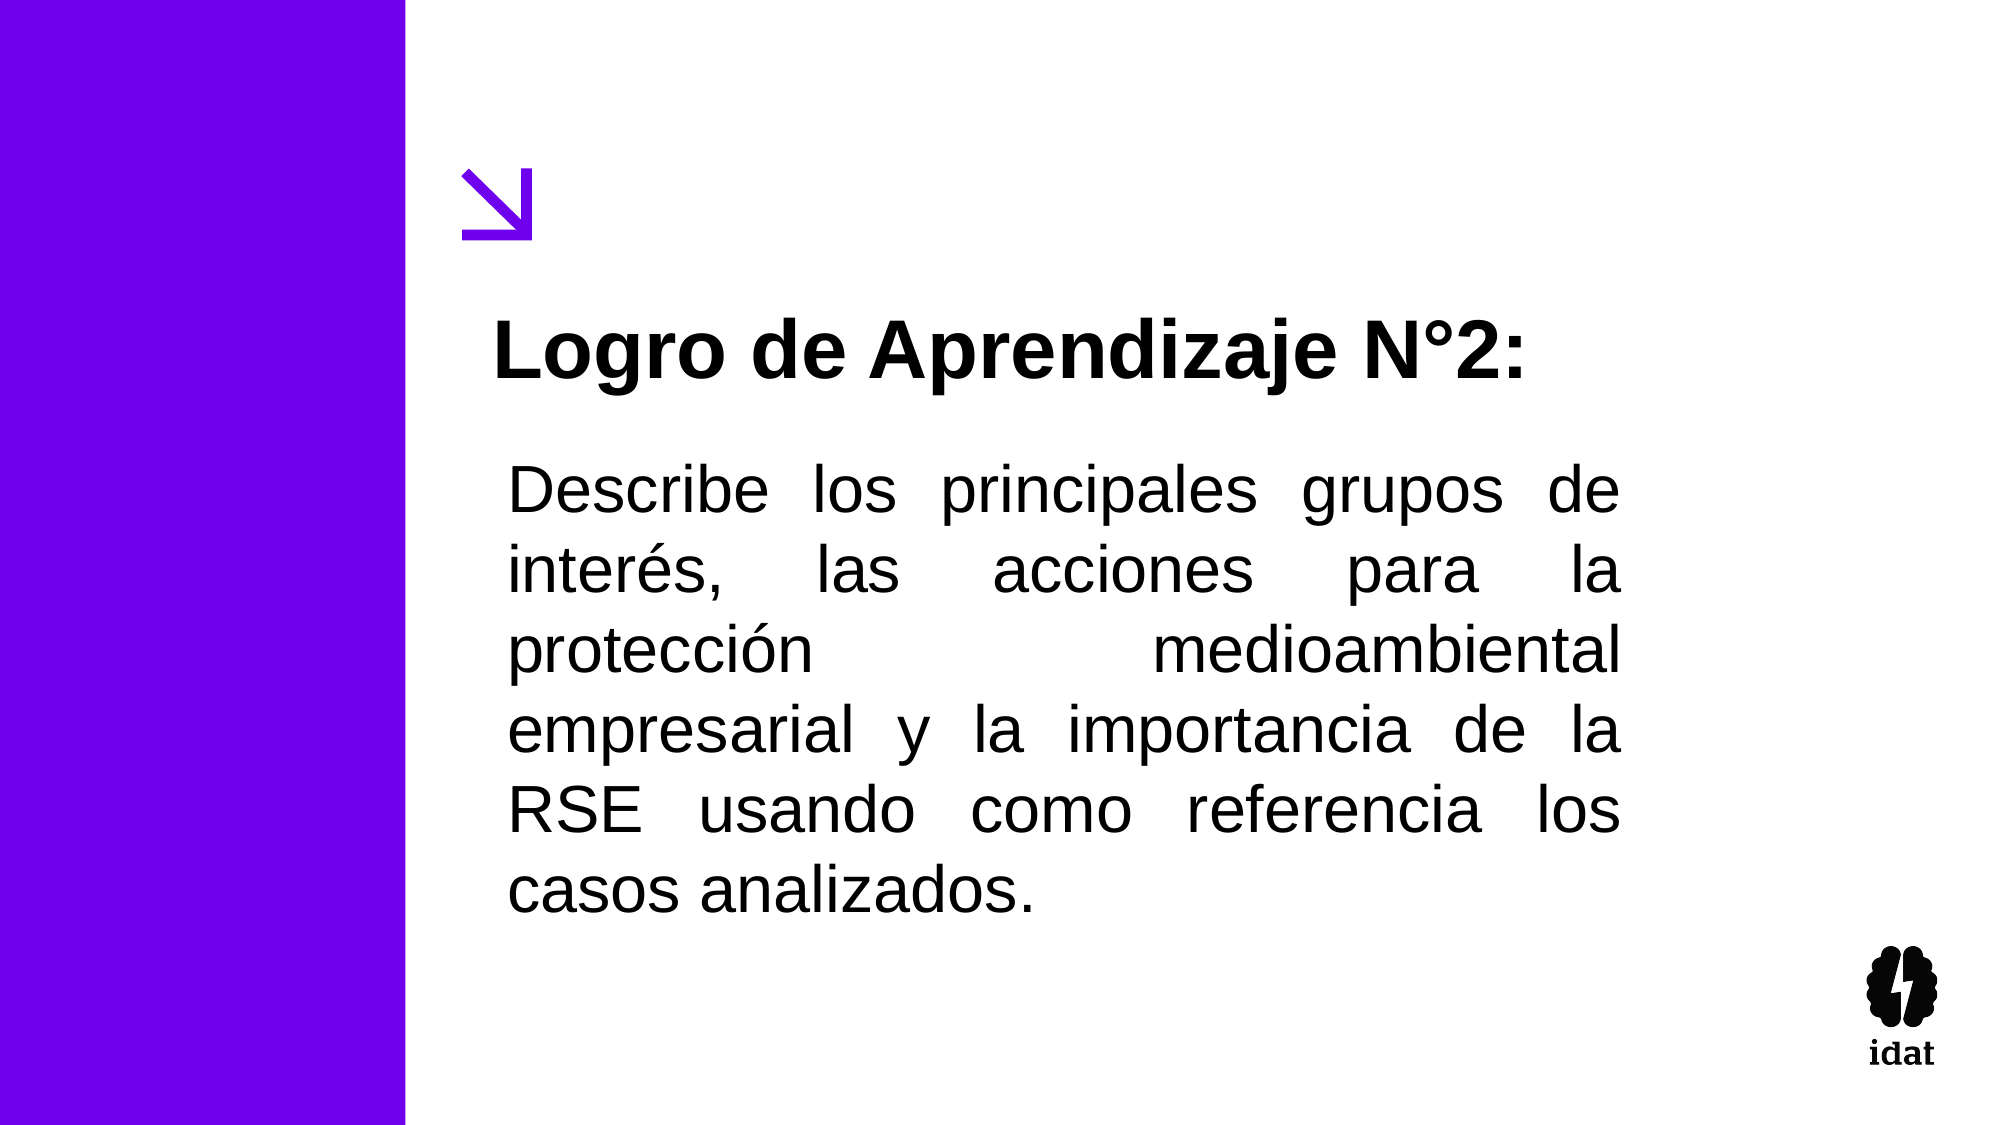

Logro de Aprendizaje N°2:
Describe los principales grupos de interés, las acciones para la protección medioambiental empresarial y la importancia de la RSE usando como referencia los casos analizados.